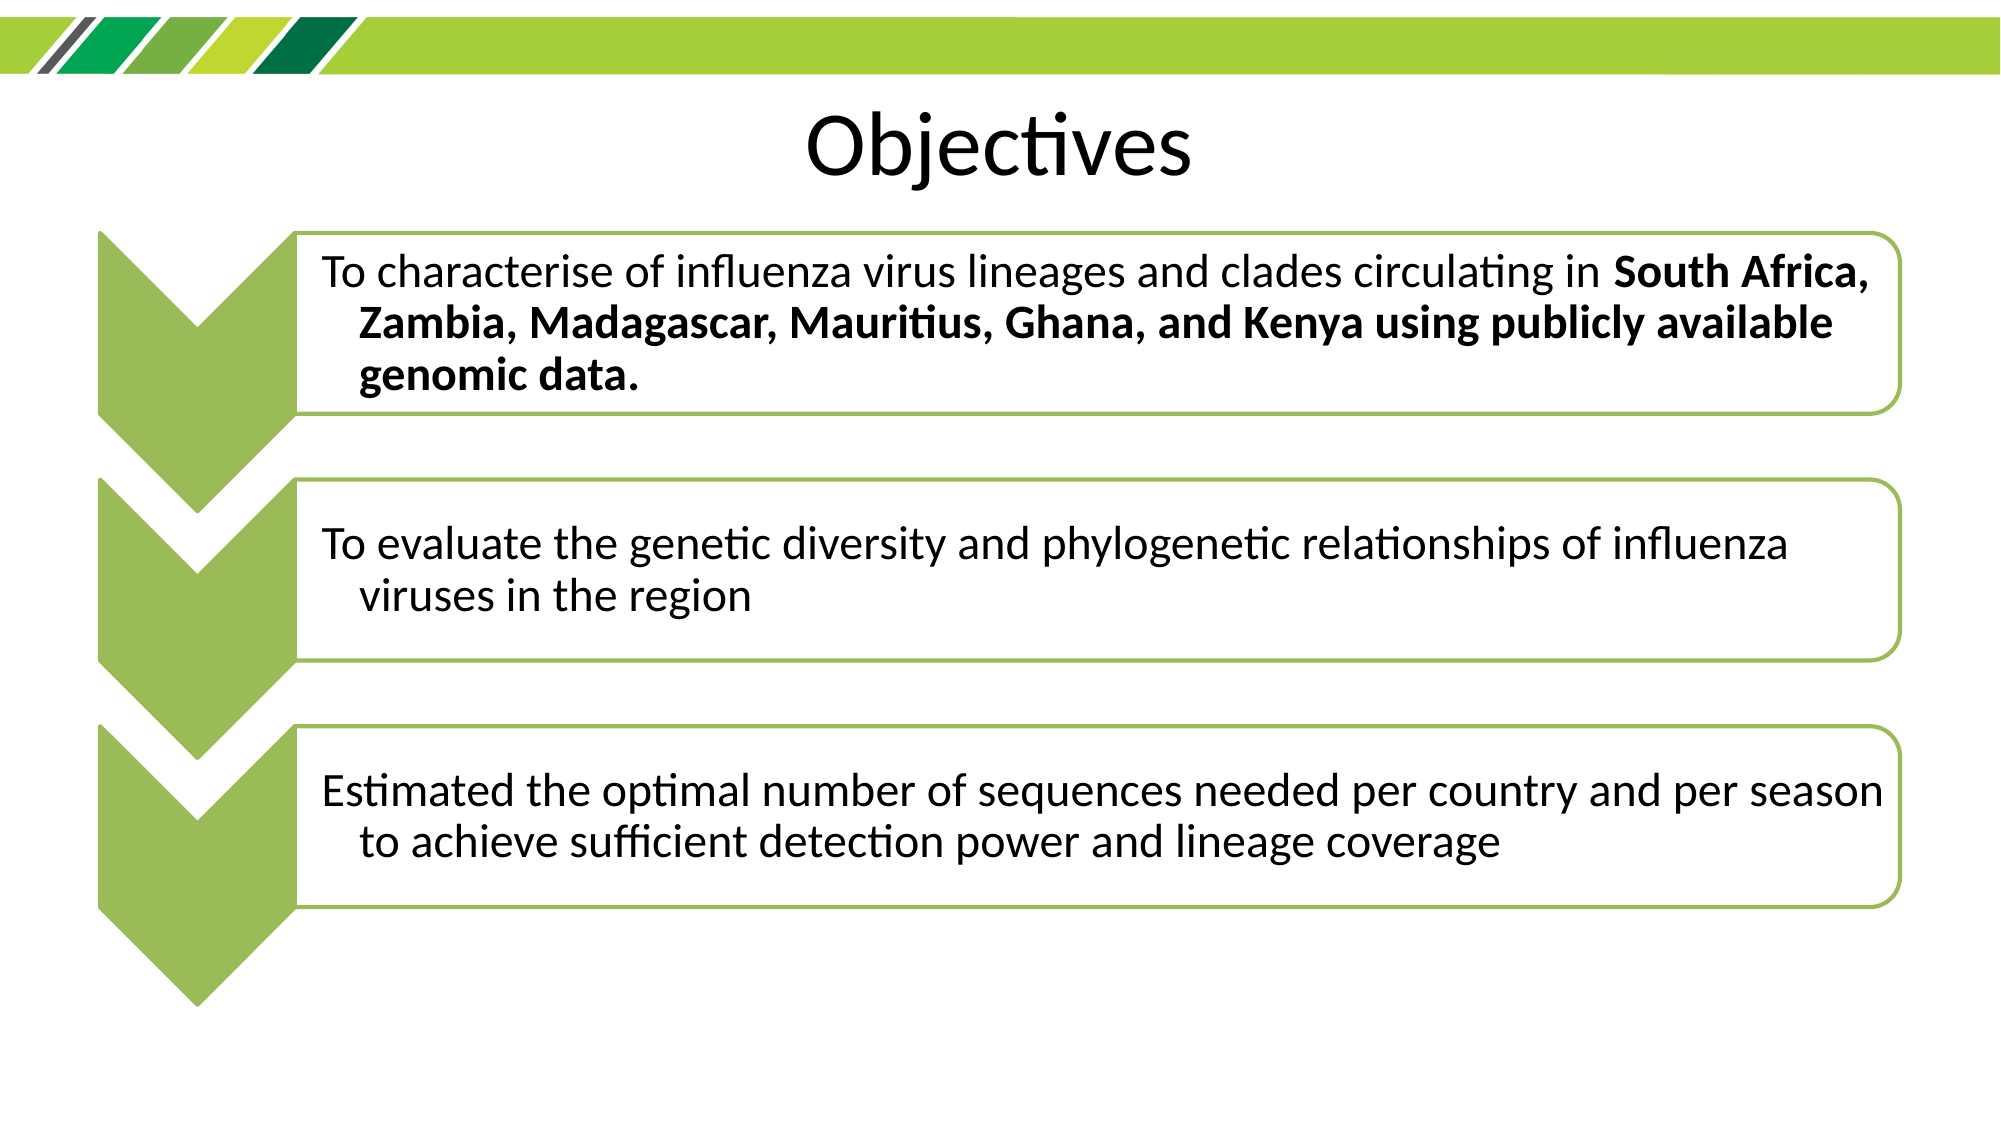

# Objectives

To characterise of influenza virus lineages and clades circulating in South Africa, Zambia, Madagascar, Mauritius, Ghana, and Kenya using publicly available genomic data.

To evaluate the genetic diversity and phylogenetic relationships of influenza viruses in the region

Estimated the optimal number of sequences needed per country and per season to achieve sufficient detection power and lineage coverage